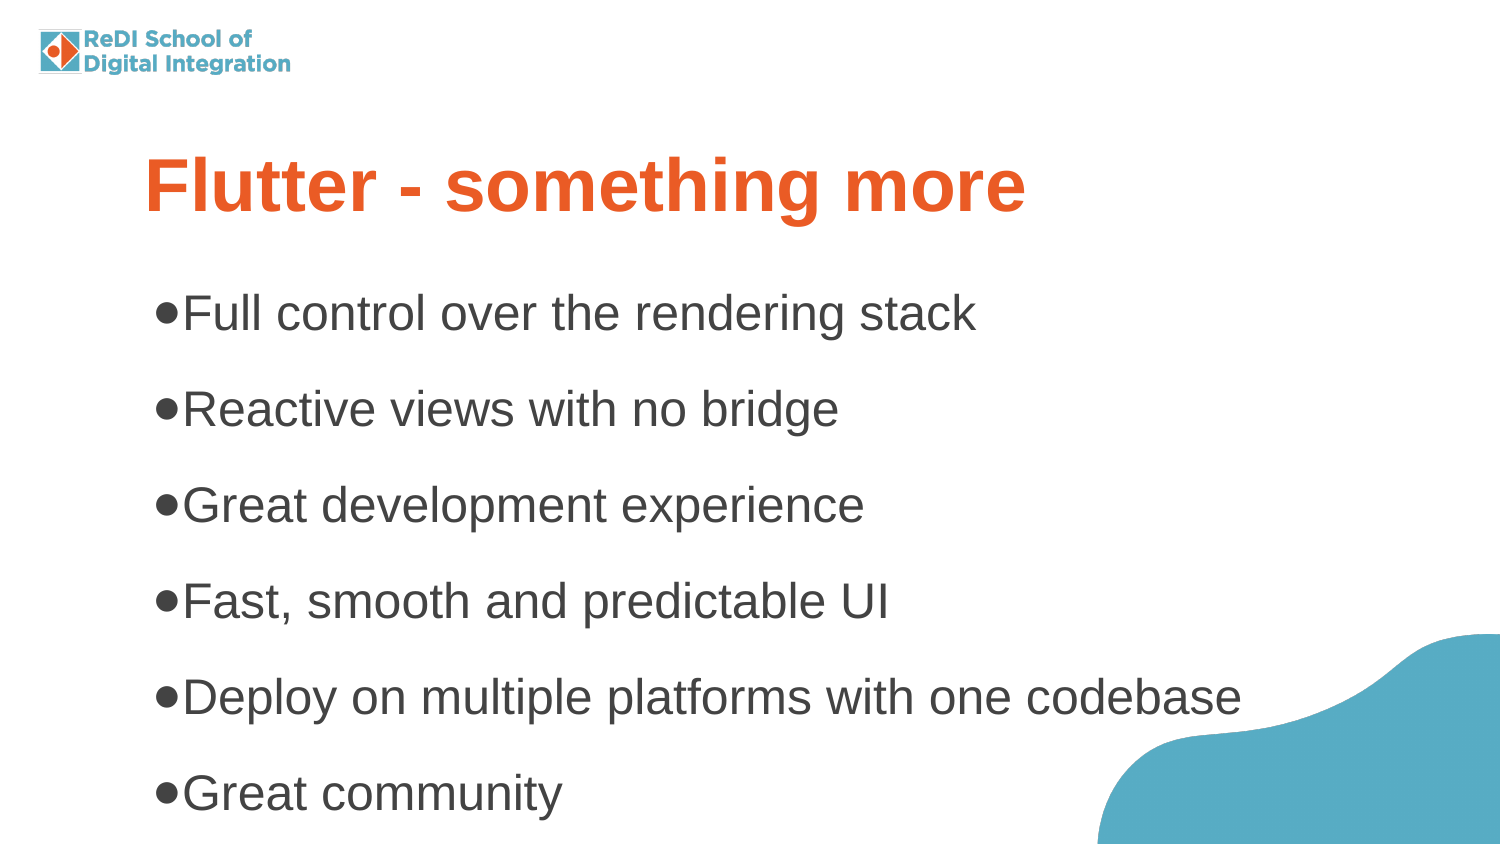

Flutter - something more
Full control over the rendering stack

Reactive views with no bridge

Great development experience

Fast, smooth and predictable UI

Deploy on multiple platforms with one codebase

Great community